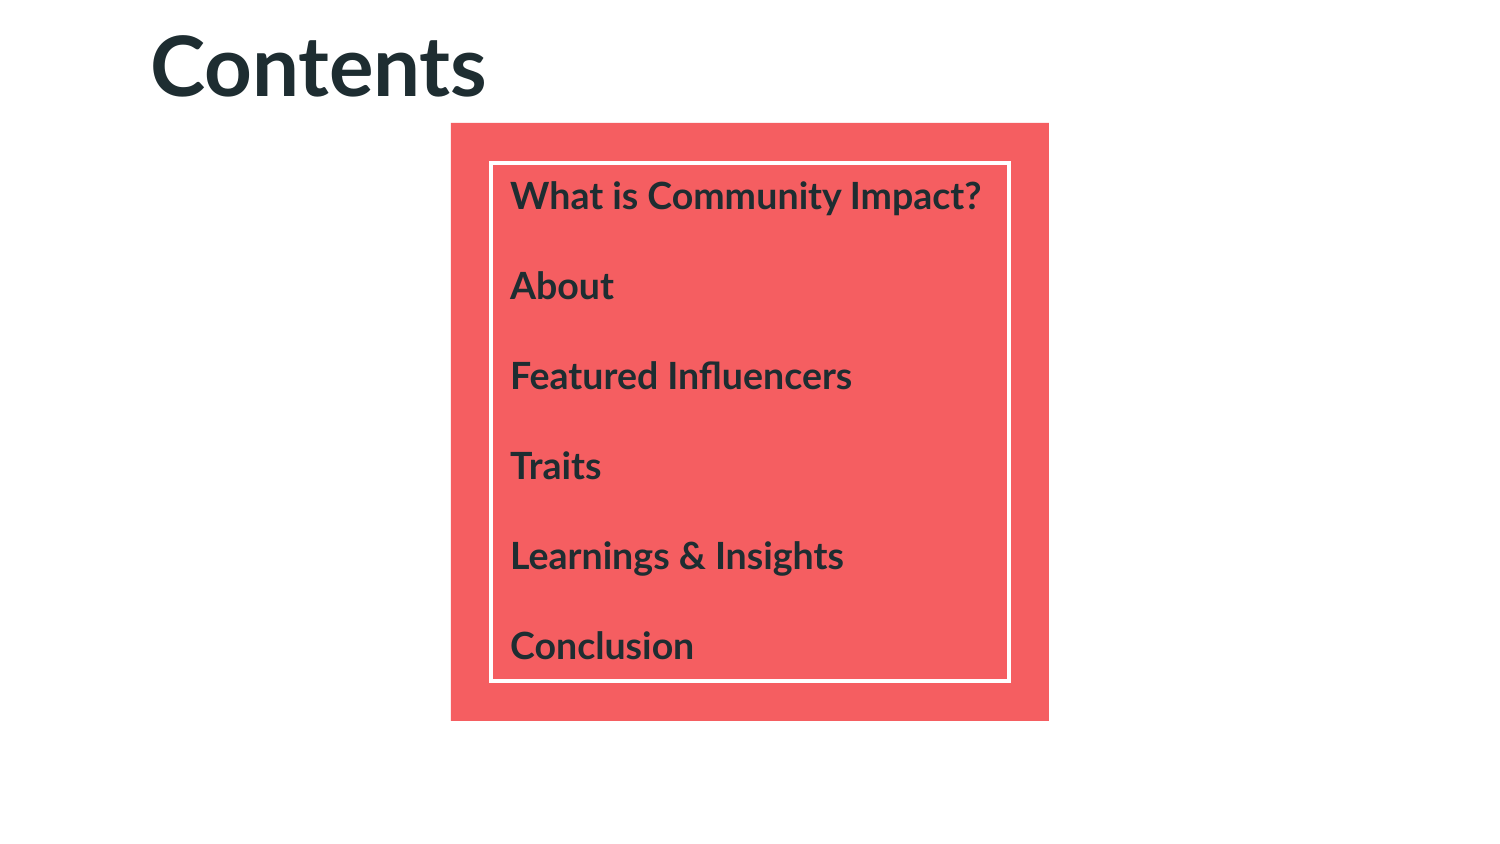

# Contents
What is Community Impact?

About

Featured Influencers

Traits

Learnings & Insights

Conclusion